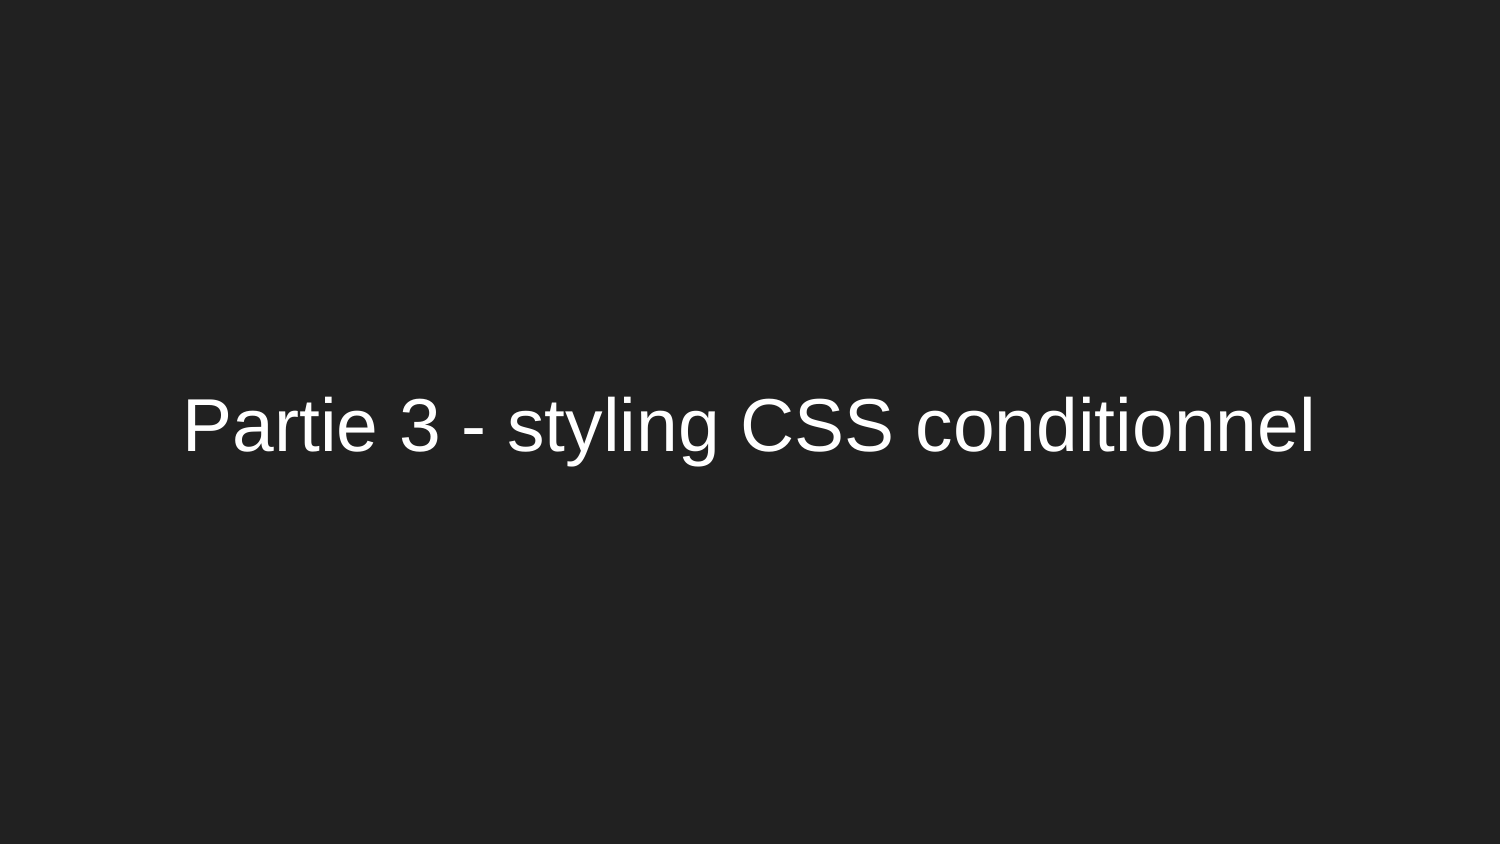

# Partie 3 - styling CSS conditionnel